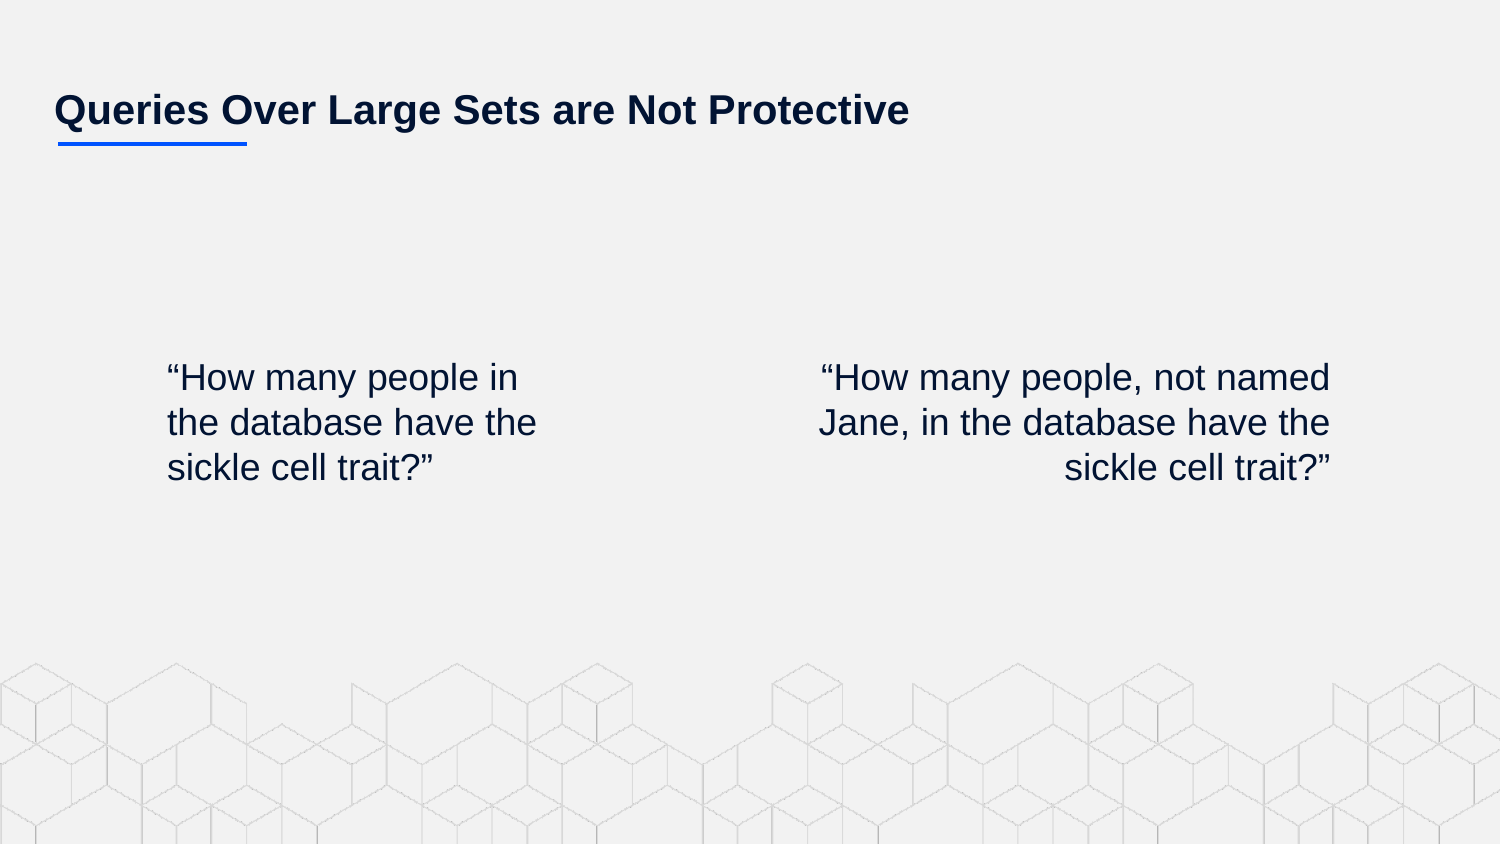

# Queries Over Large Sets are Not Protective
“How many people in the database have the sickle cell trait?”
“How many people, not named Jane, in the database have the sickle cell trait?”